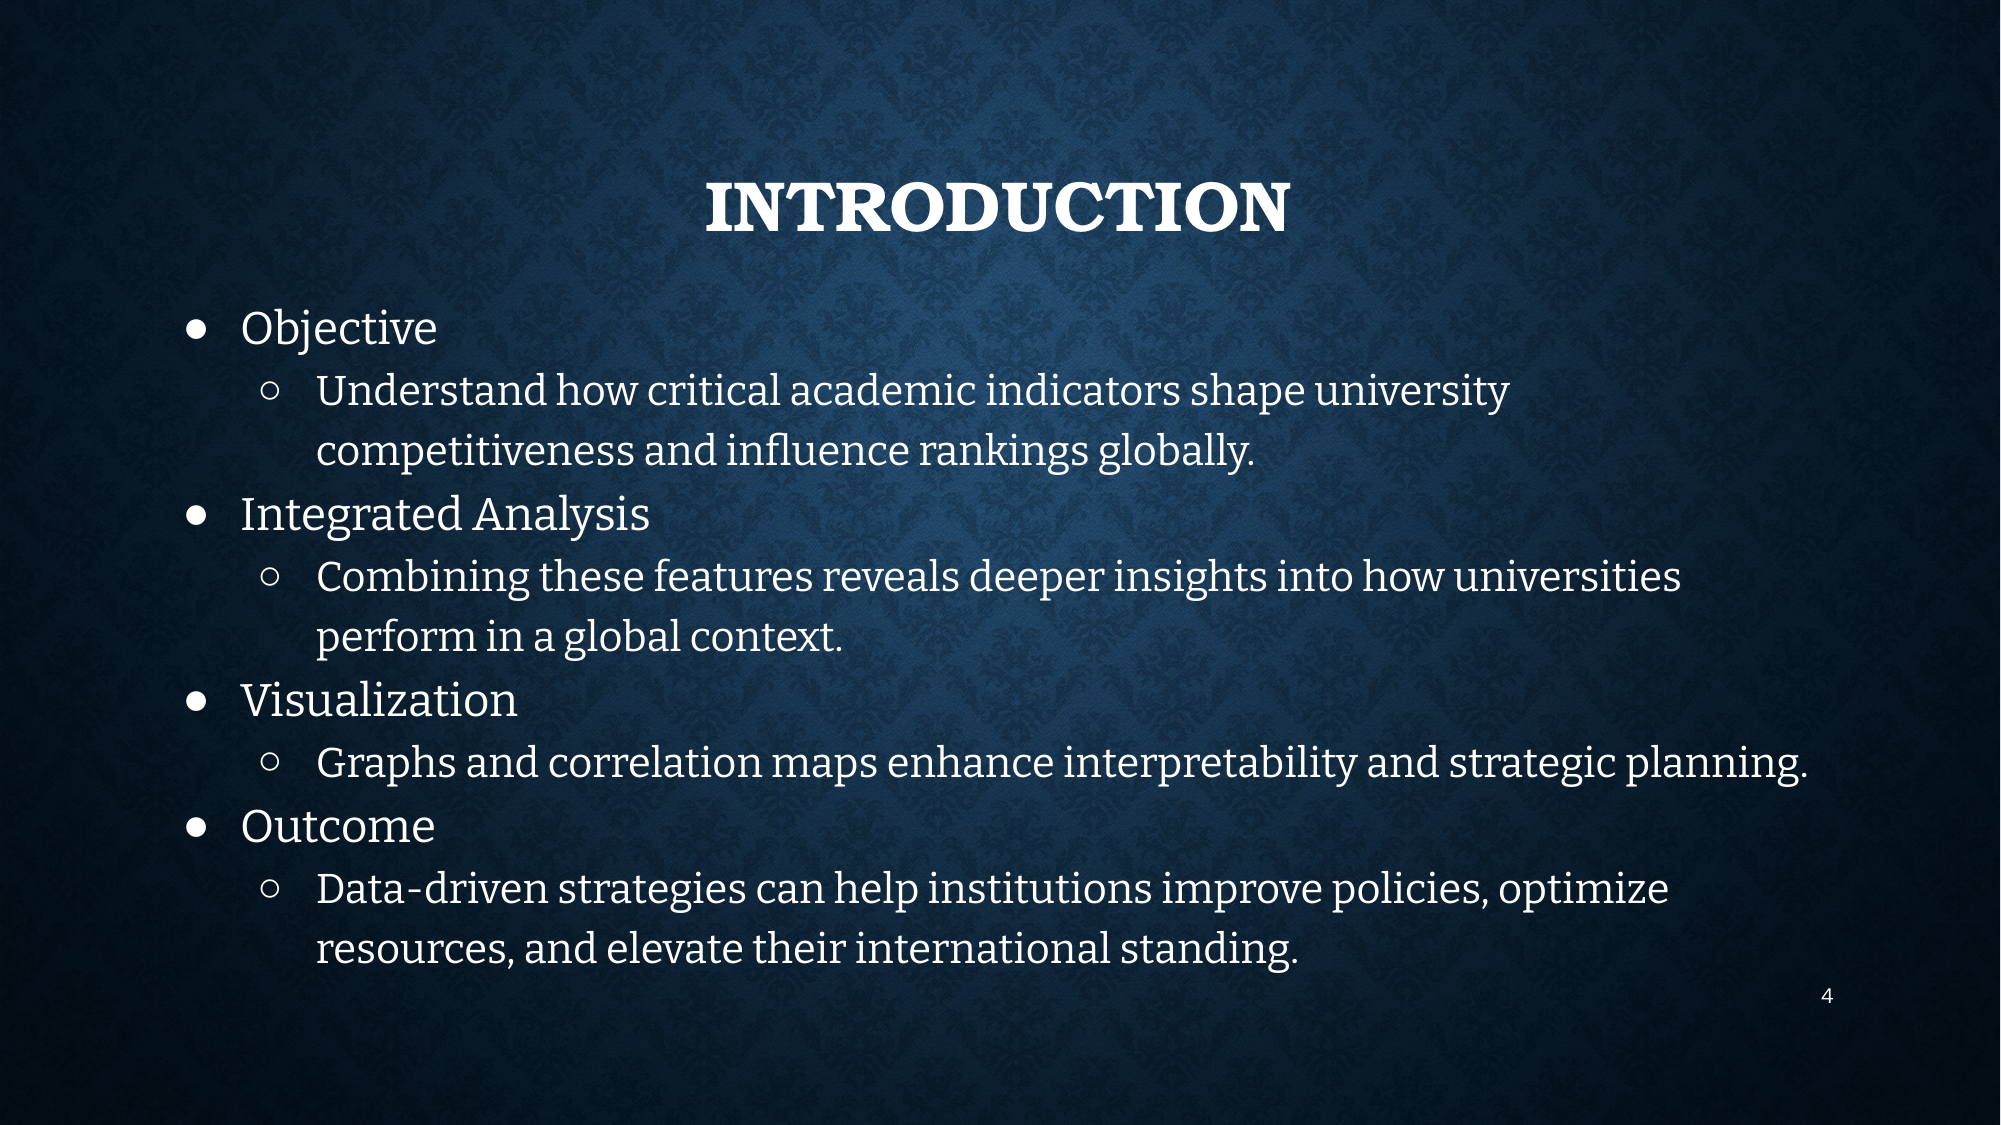

# INTRODUCTION
Objective
Understand how critical academic indicators shape university competitiveness and influence rankings globally.
Integrated Analysis
Combining these features reveals deeper insights into how universities perform in a global context.
Visualization
Graphs and correlation maps enhance interpretability and strategic planning.
Outcome
Data-driven strategies can help institutions improve policies, optimize resources, and elevate their international standing.
4